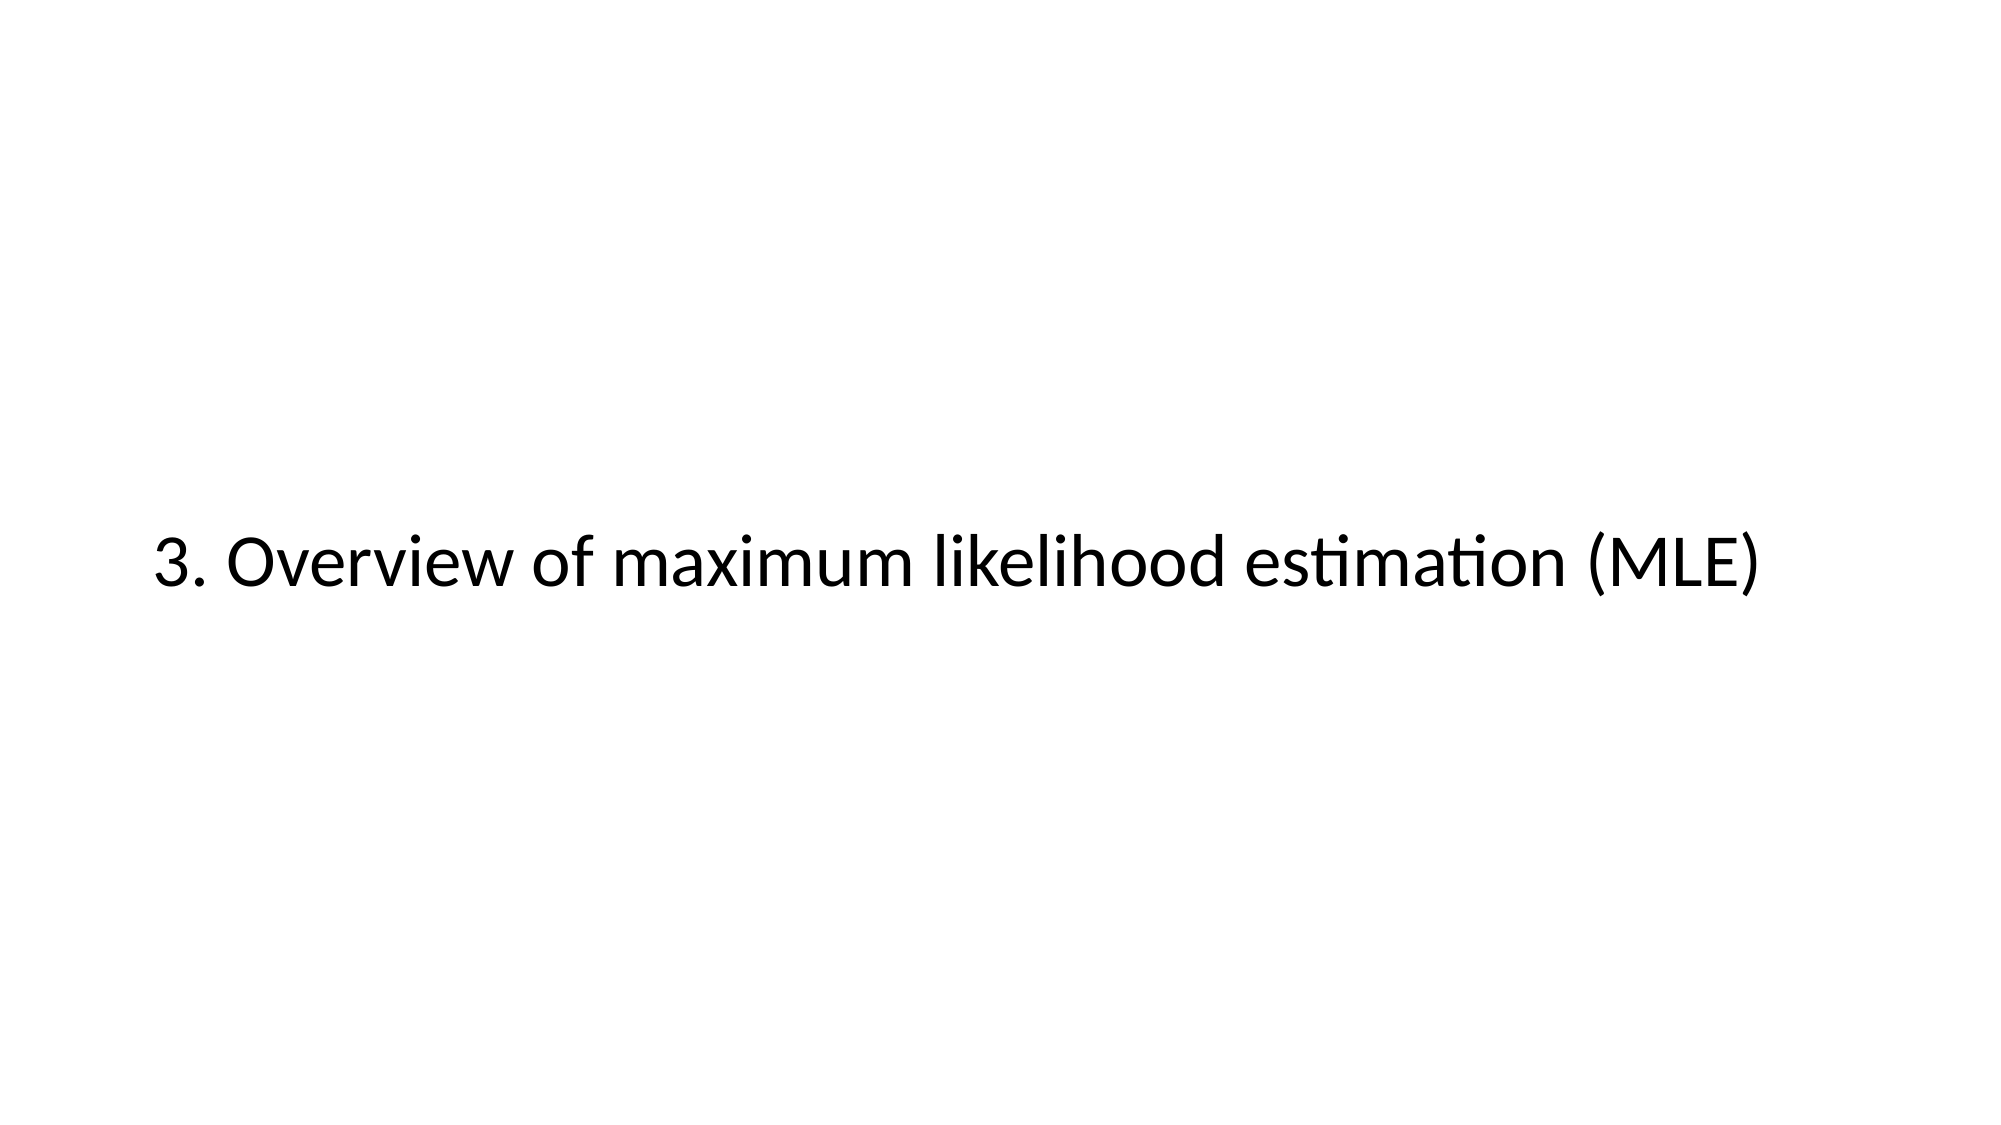

# 3. Overview of maximum likelihood estimation (MLE)